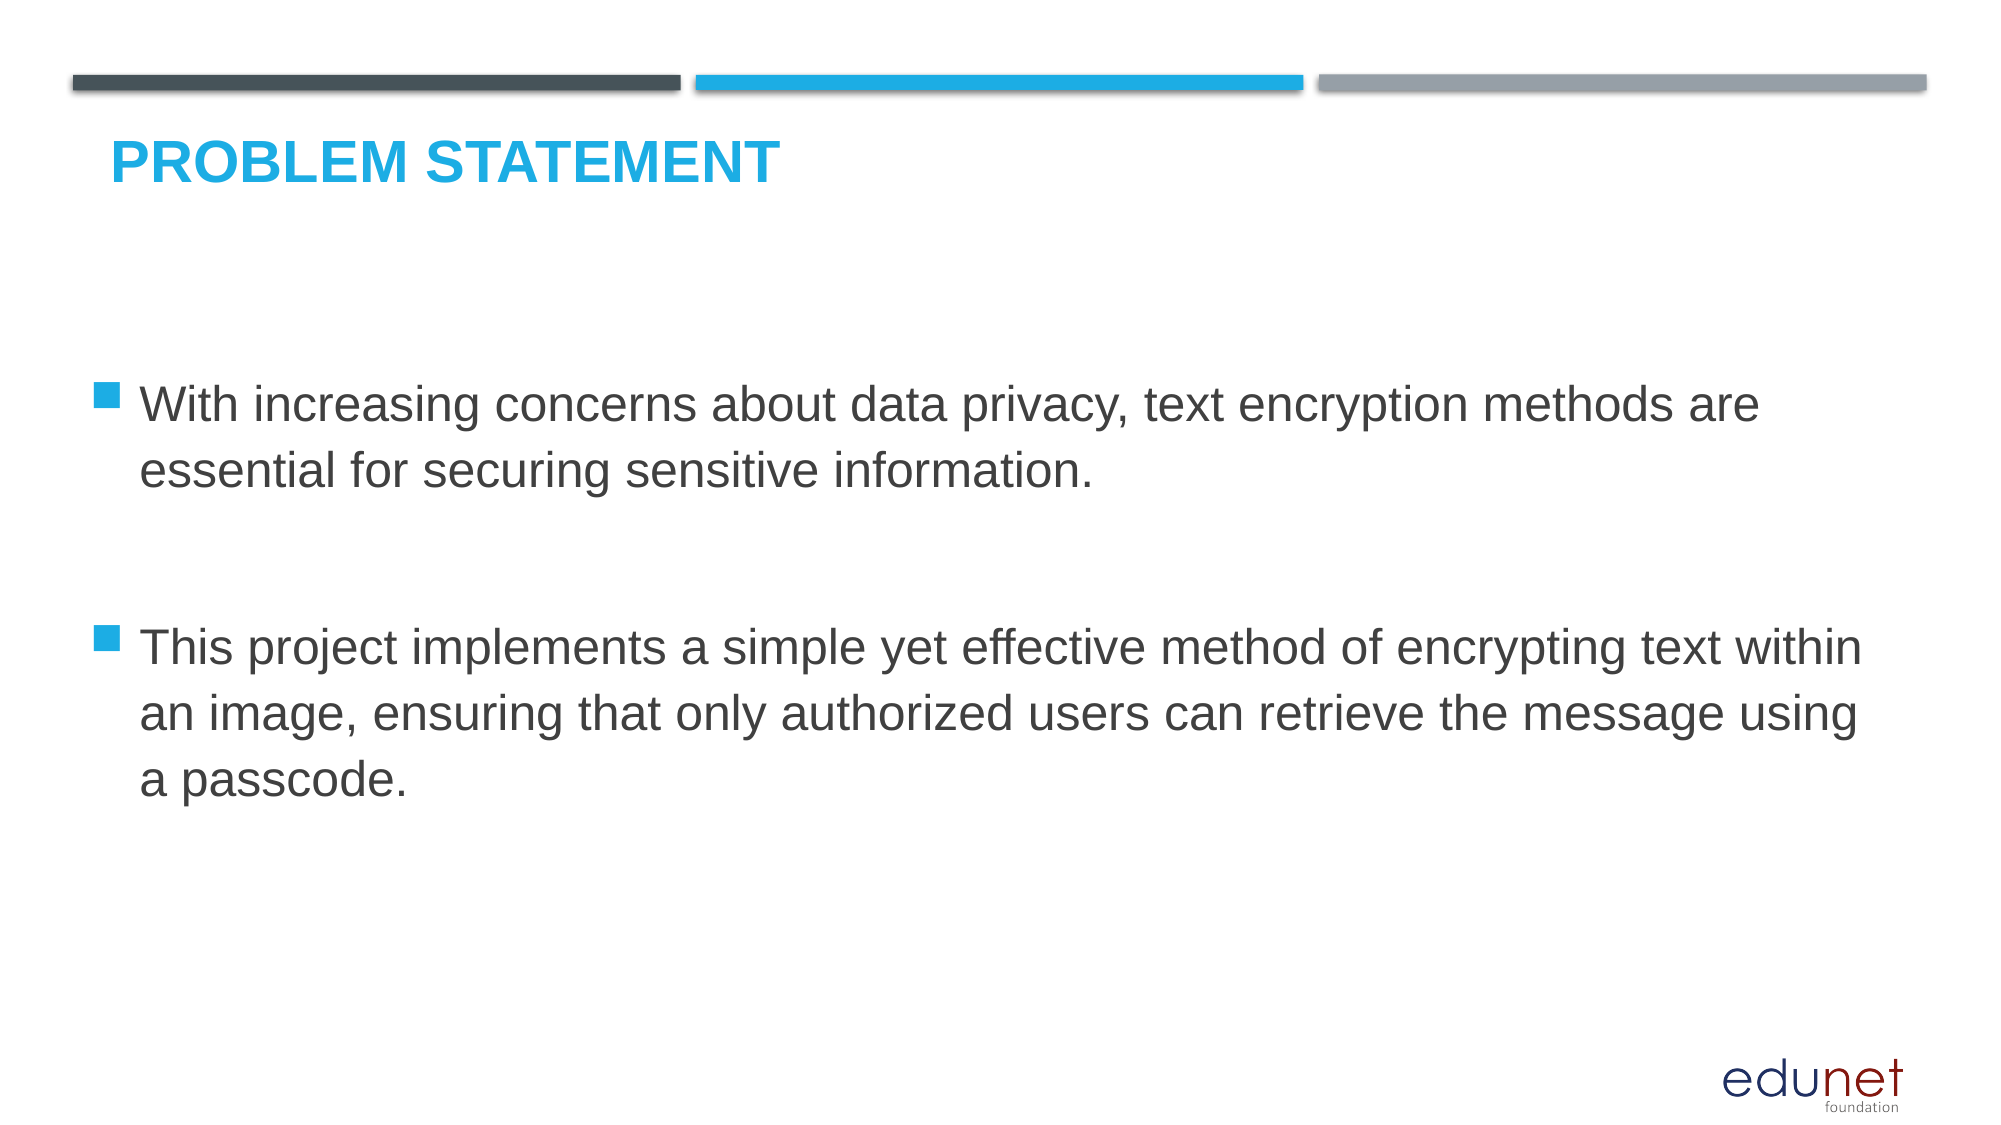

# Problem Statement
With increasing concerns about data privacy, text encryption methods are essential for securing sensitive information.

This project implements a simple yet effective method of encrypting text within an image, ensuring that only authorized users can retrieve the message using a passcode.